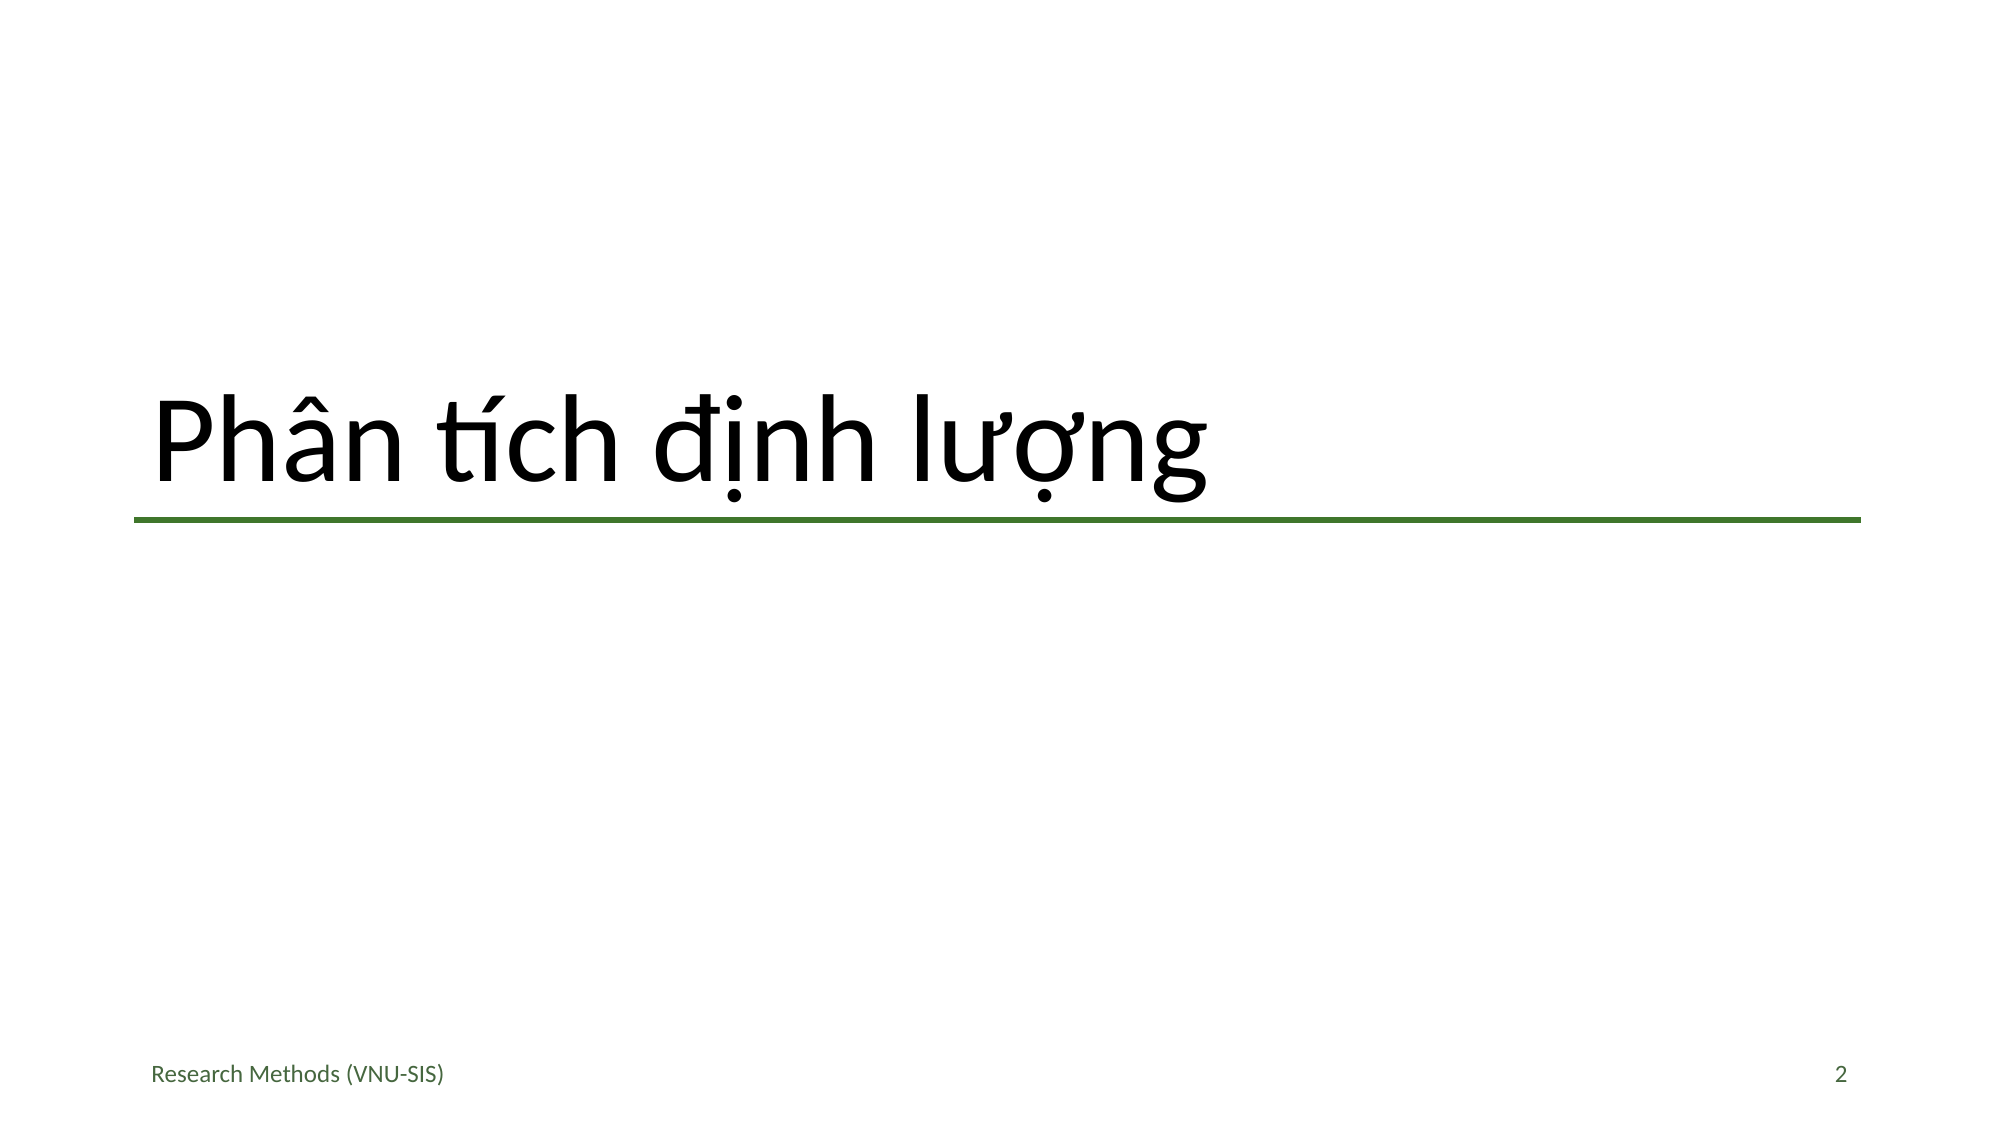

# Phân tích định lượng

Research Methods (VNU-SIS)
2